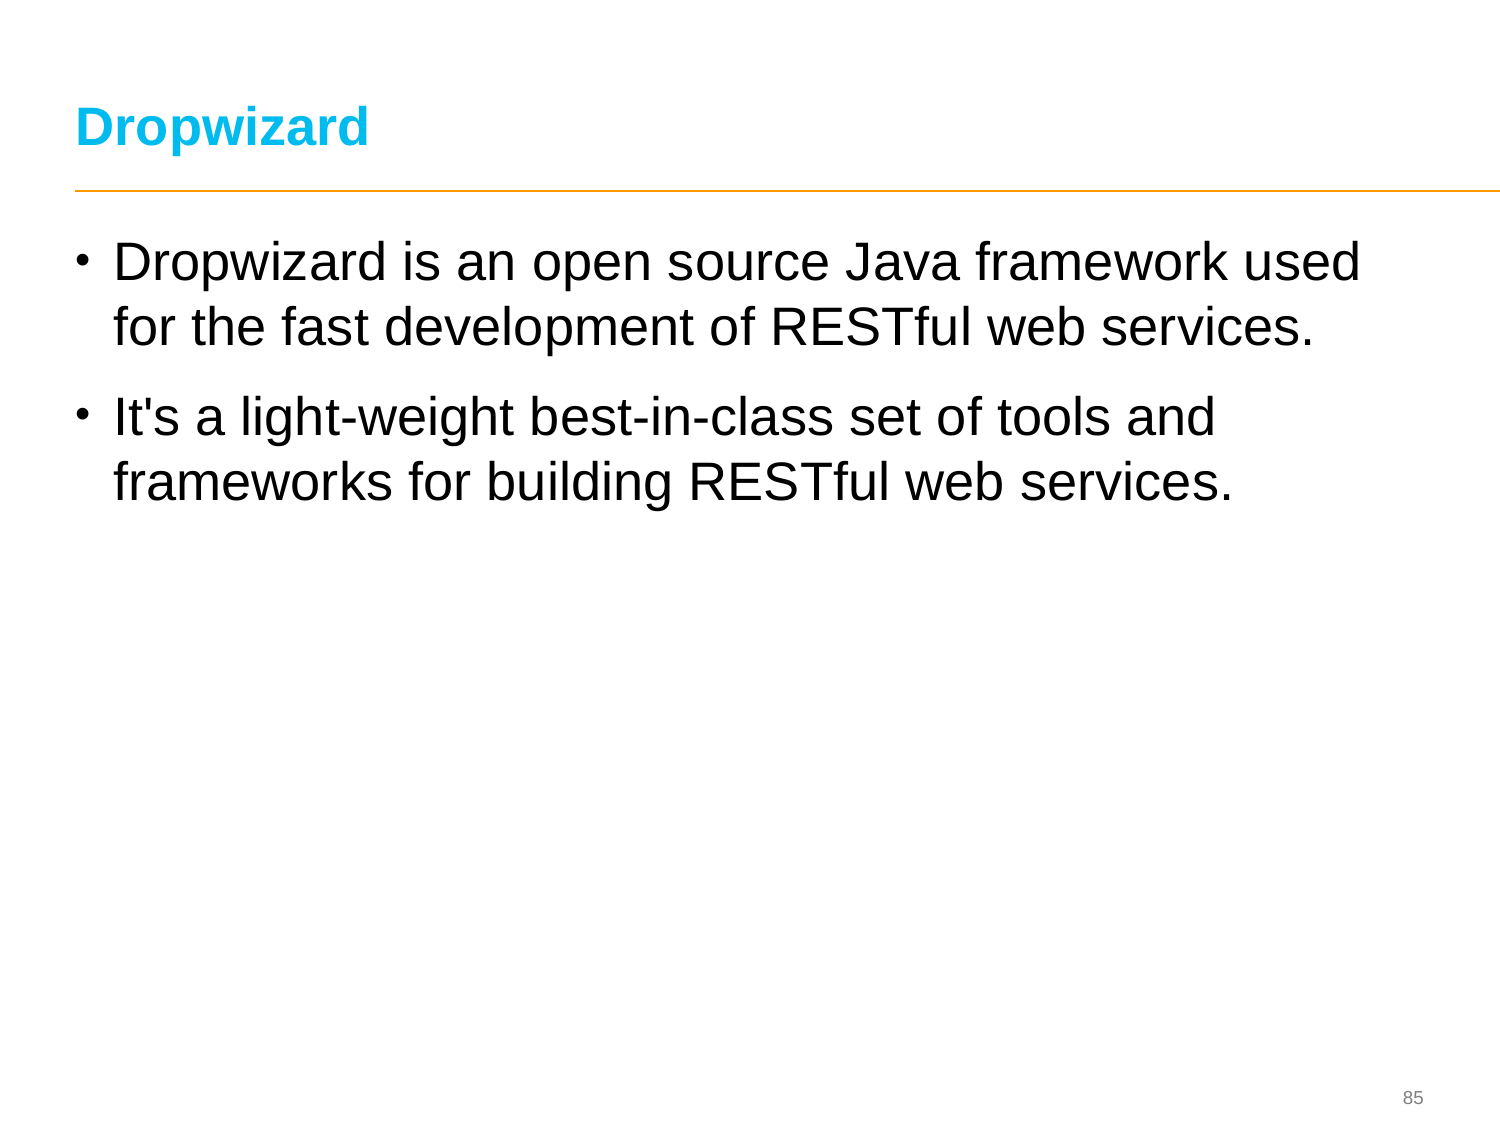

# Dropwizard
Dropwizard is an open source Java framework used for the fast development of RESTful web services.
It's a light-weight best-in-class set of tools and frameworks for building RESTful web services.